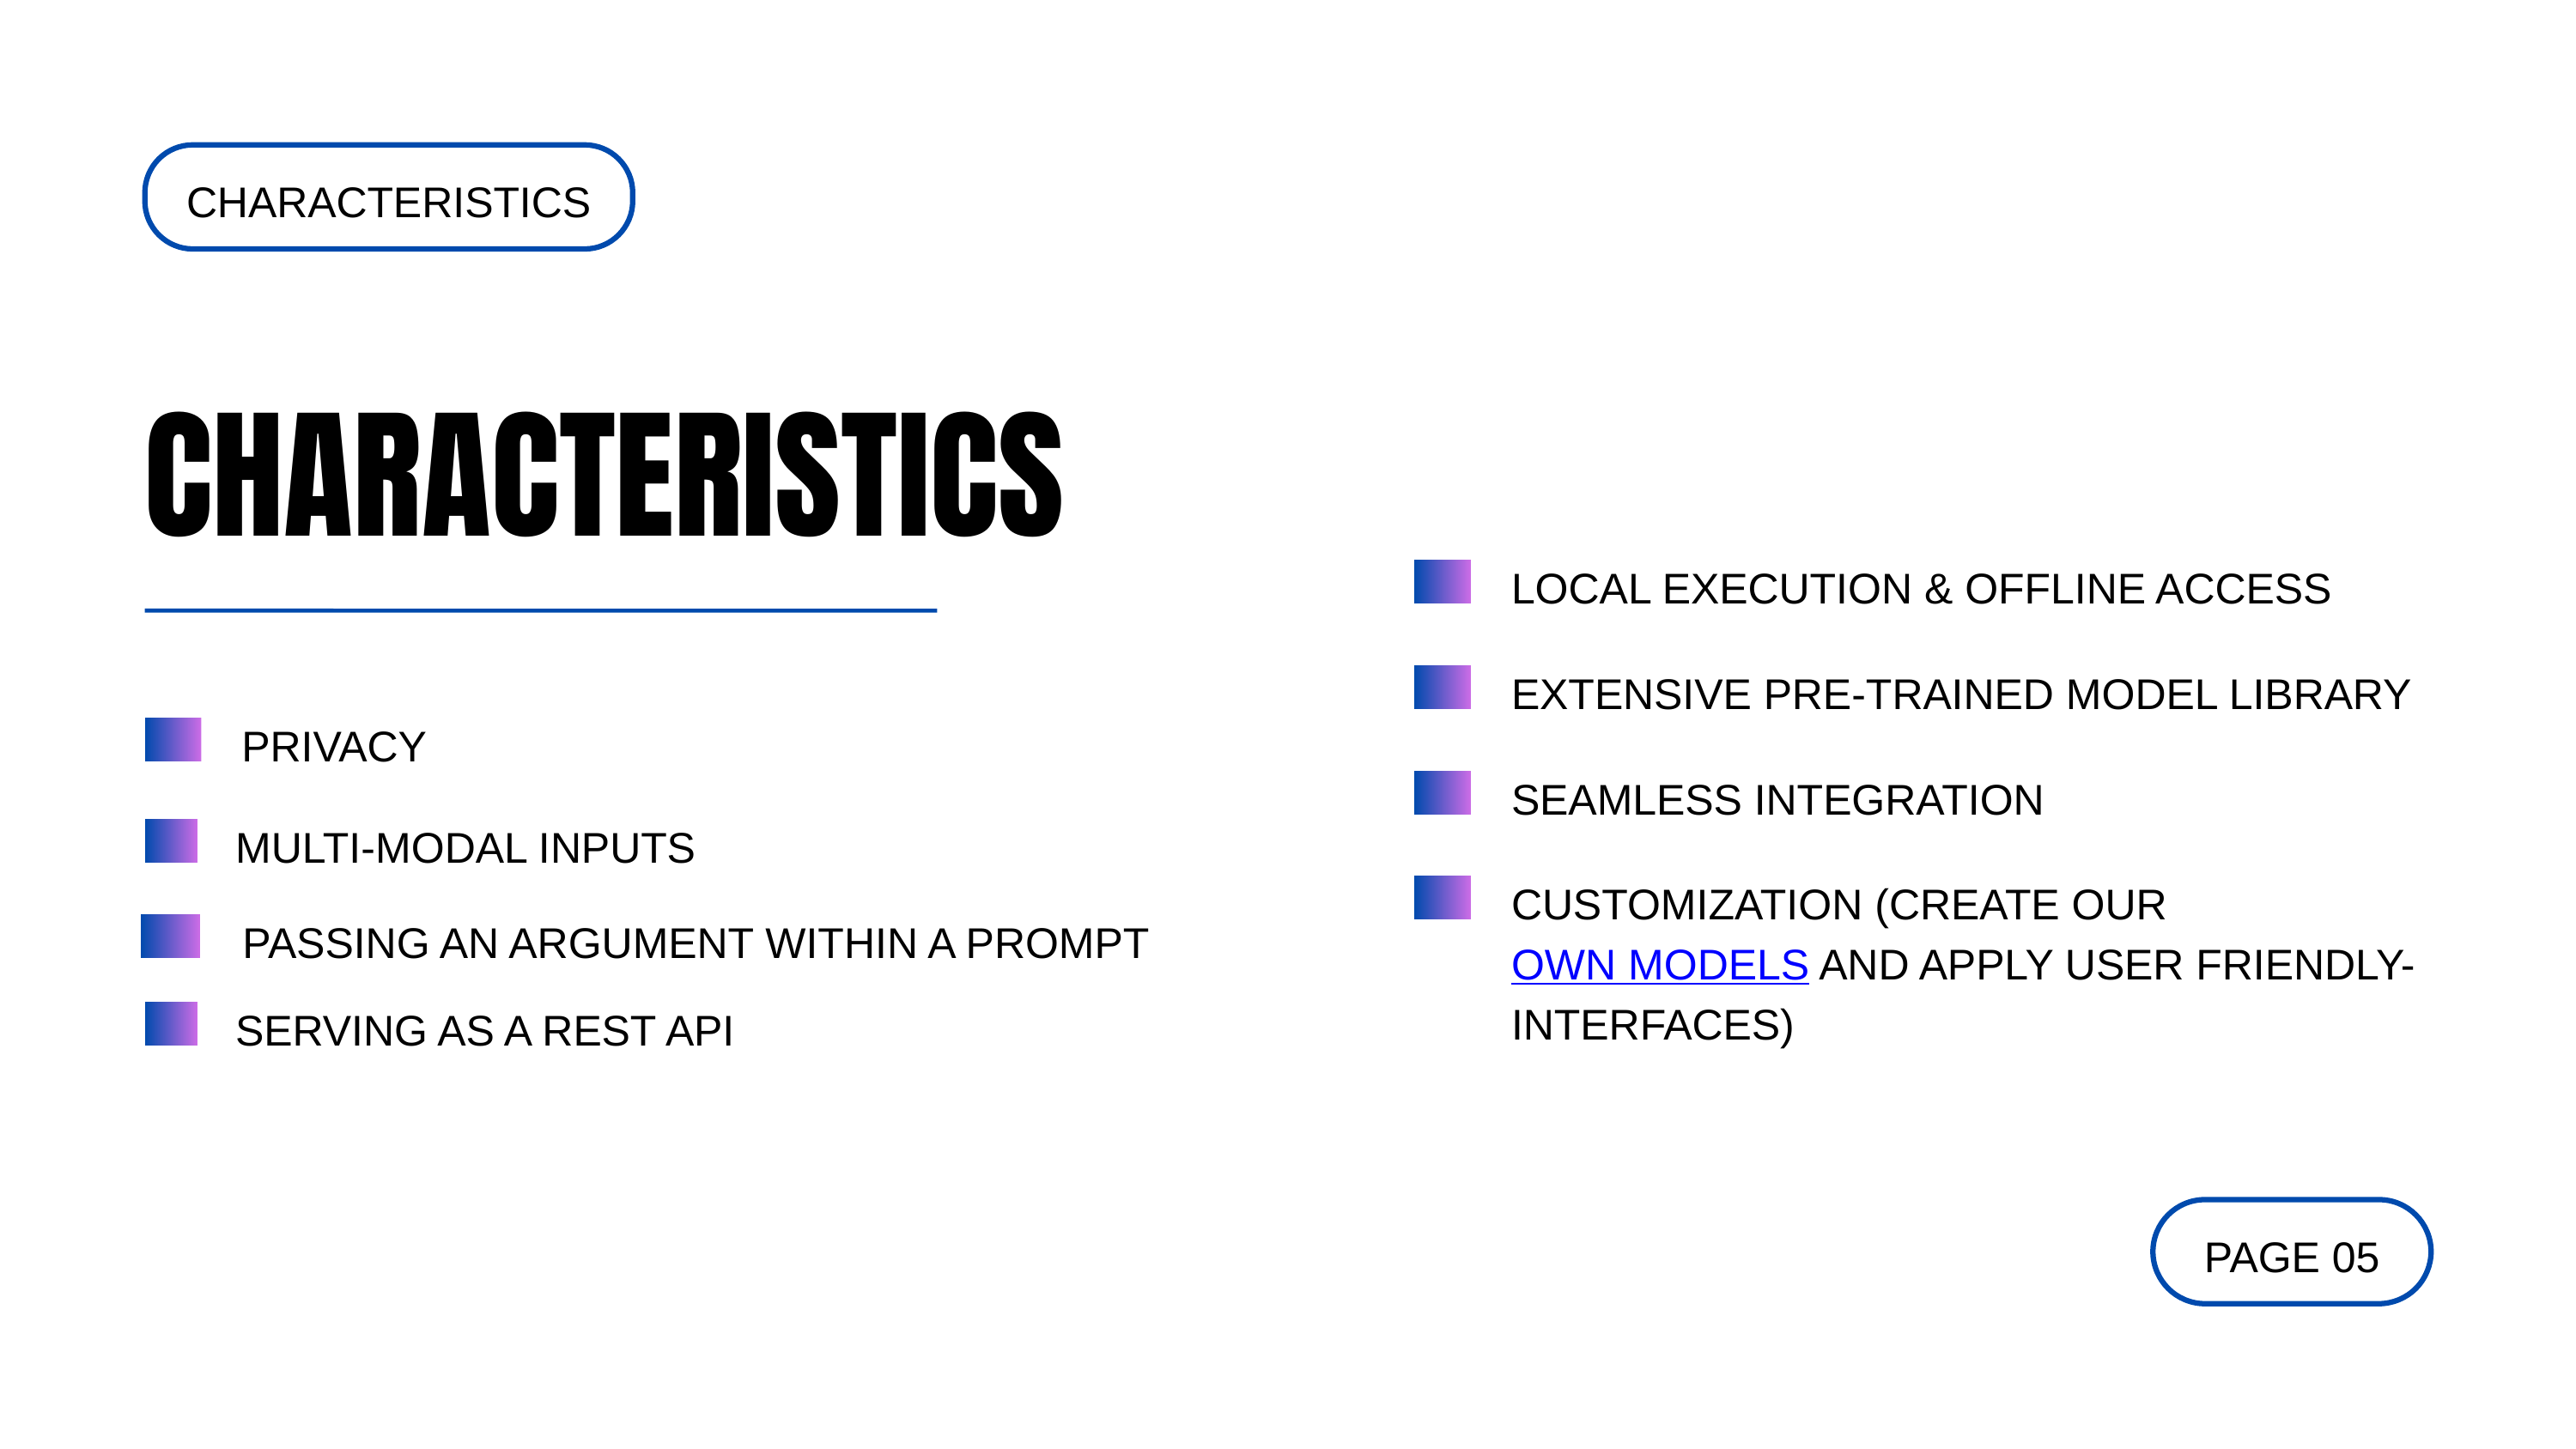

CHARACTERISTICS
CHARACTERISTICS
LOCAL EXECUTION & OFFLINE ACCESS

EXTENSIVE PRE-TRAINED MODEL LIBRARY

PRIVACY

SEAMLESS INTEGRATION

MULTI-MODAL INPUTS

CUSTOMIZATION (CREATE OUR OWN MODELS AND APPLY USER FRIENDLY-INTERFACES)

PASSING AN ARGUMENT WITHIN A PROMPT

SERVING AS A REST API

PAGE 05